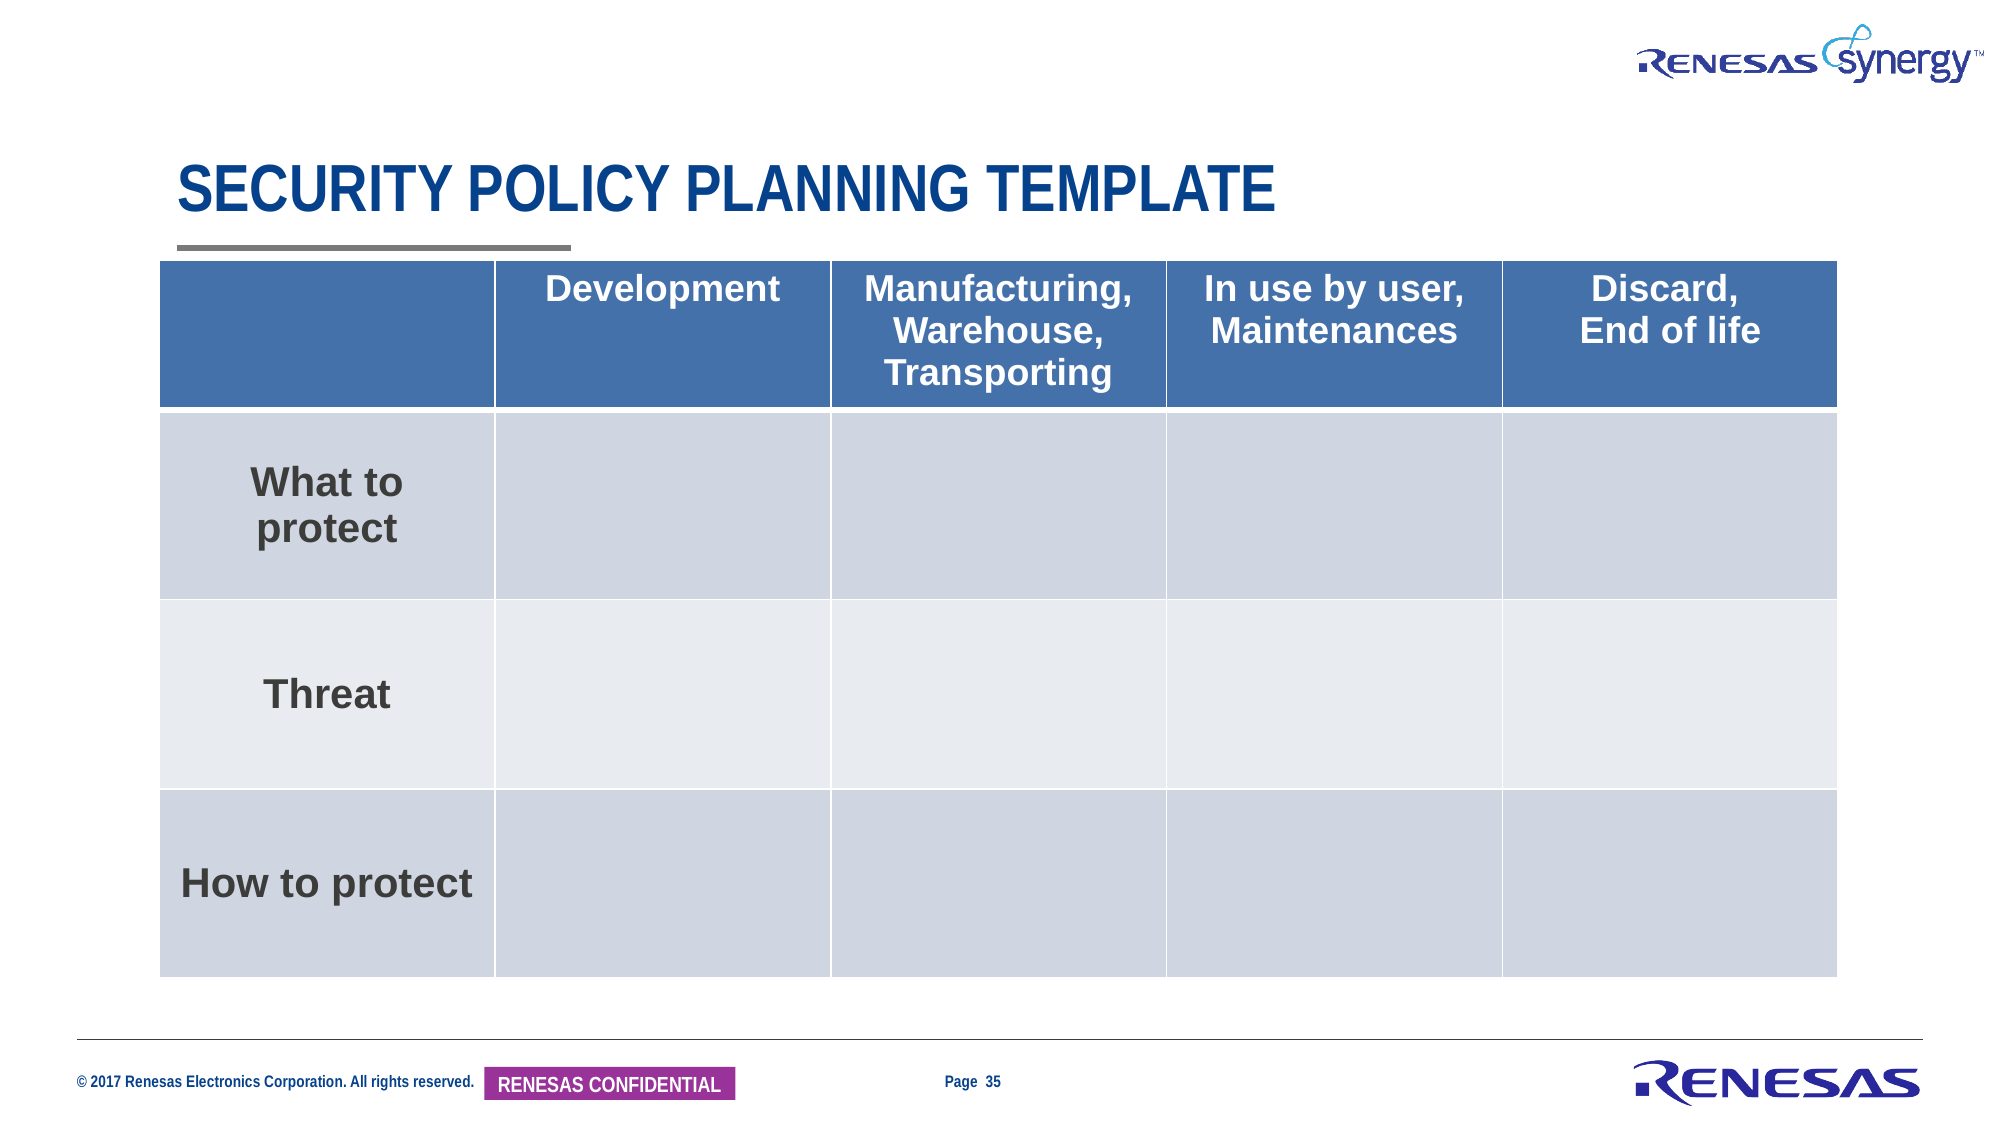

# Security policy planning template
|  | Development | Manufacturing, Warehouse, Transporting | In use by user, Maintenances | Discard, End of life |
| --- | --- | --- | --- | --- |
| What to protect |  |  |  |  |
| Threat |  |  |  |  |
| How to protect |  |  |  |  |
Cloud Connectivity
Page  35